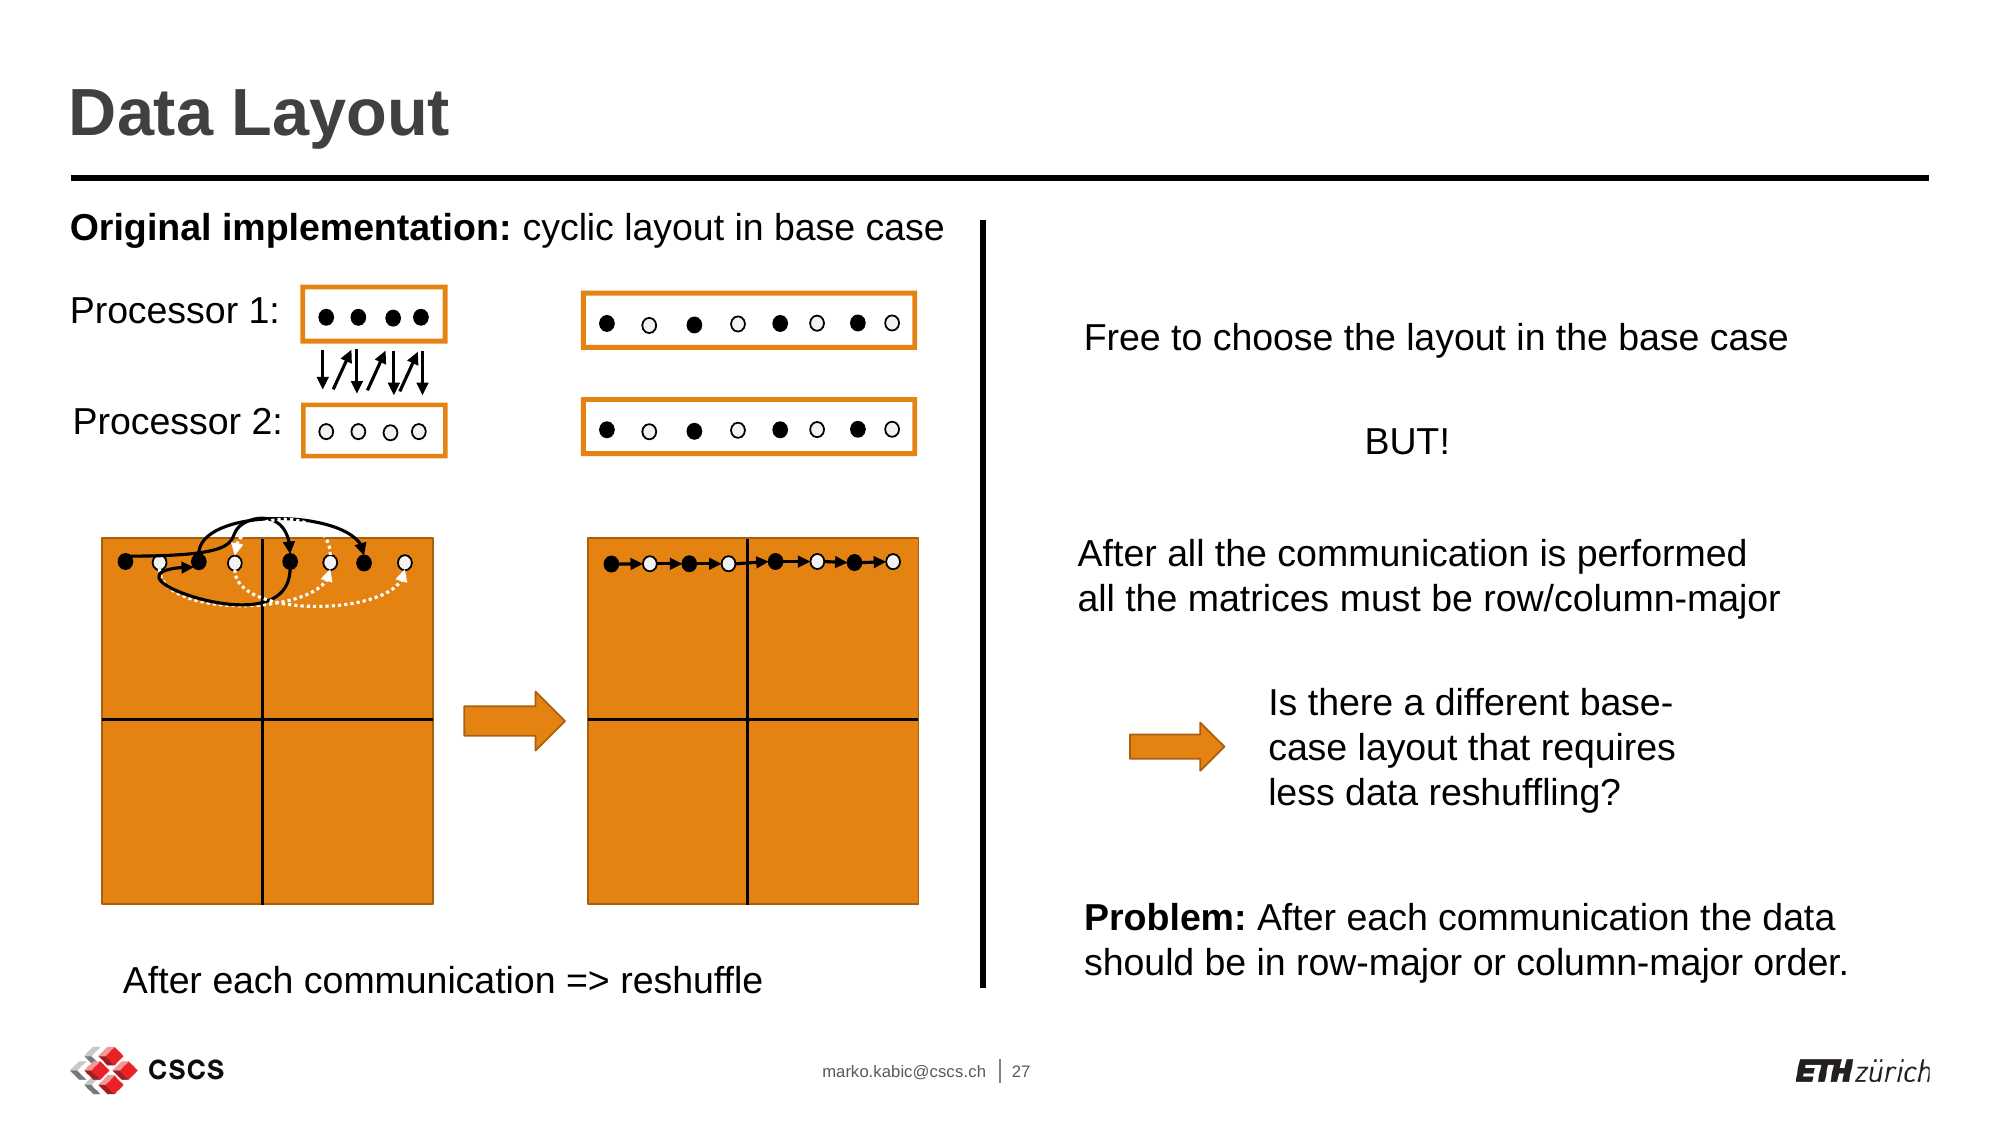

Data Layout
Original implementation: cyclic layout in base case
Processor 1:

Free to choose the layout in the base case

Processor 2:

BUT!

After all the communication is performed
all the matrices must be row/column-major

Is there a different base-case layout that requires less data reshuffling?

Problem: After each communication the data should be in row-major or column-major order.

After each communication => reshuffle
marko.kabic@cscs.ch
27